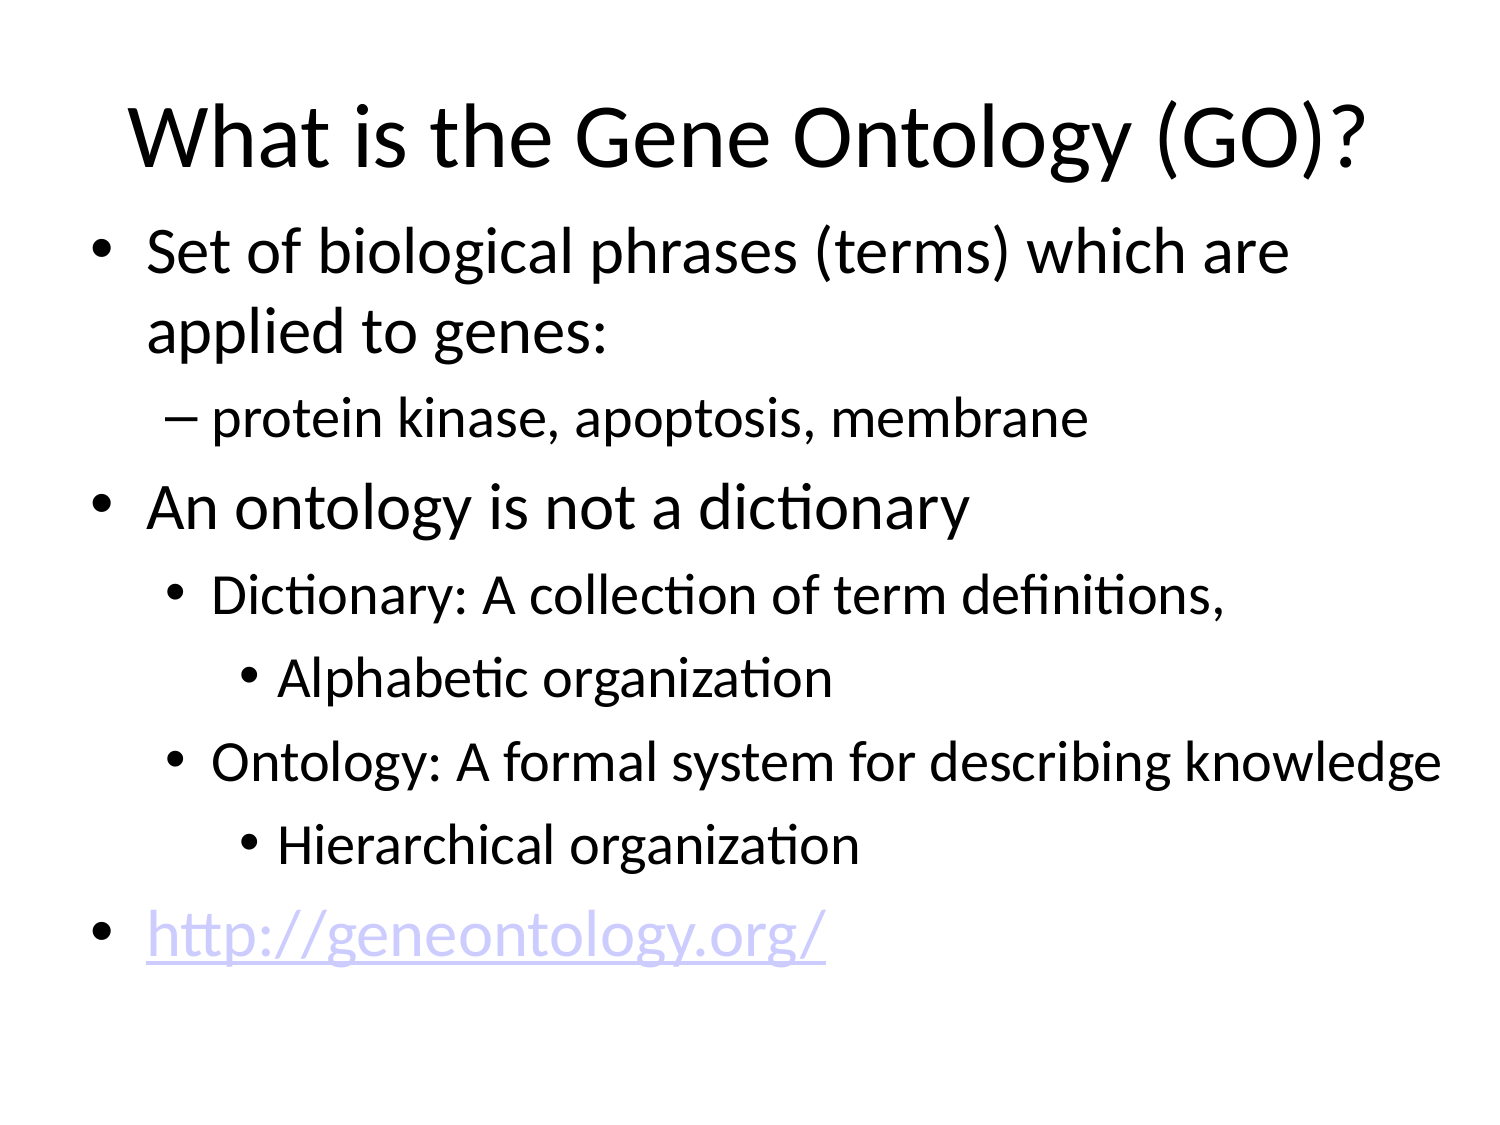

What is the Gene Ontology (GO)?
Set of biological phrases (terms) which are applied to genes:
protein kinase, apoptosis, membrane
An ontology is not a dictionary
Dictionary: A collection of term definitions,
Alphabetic organization
Ontology: A formal system for describing knowledge
Hierarchical organization
http://geneontology.org/